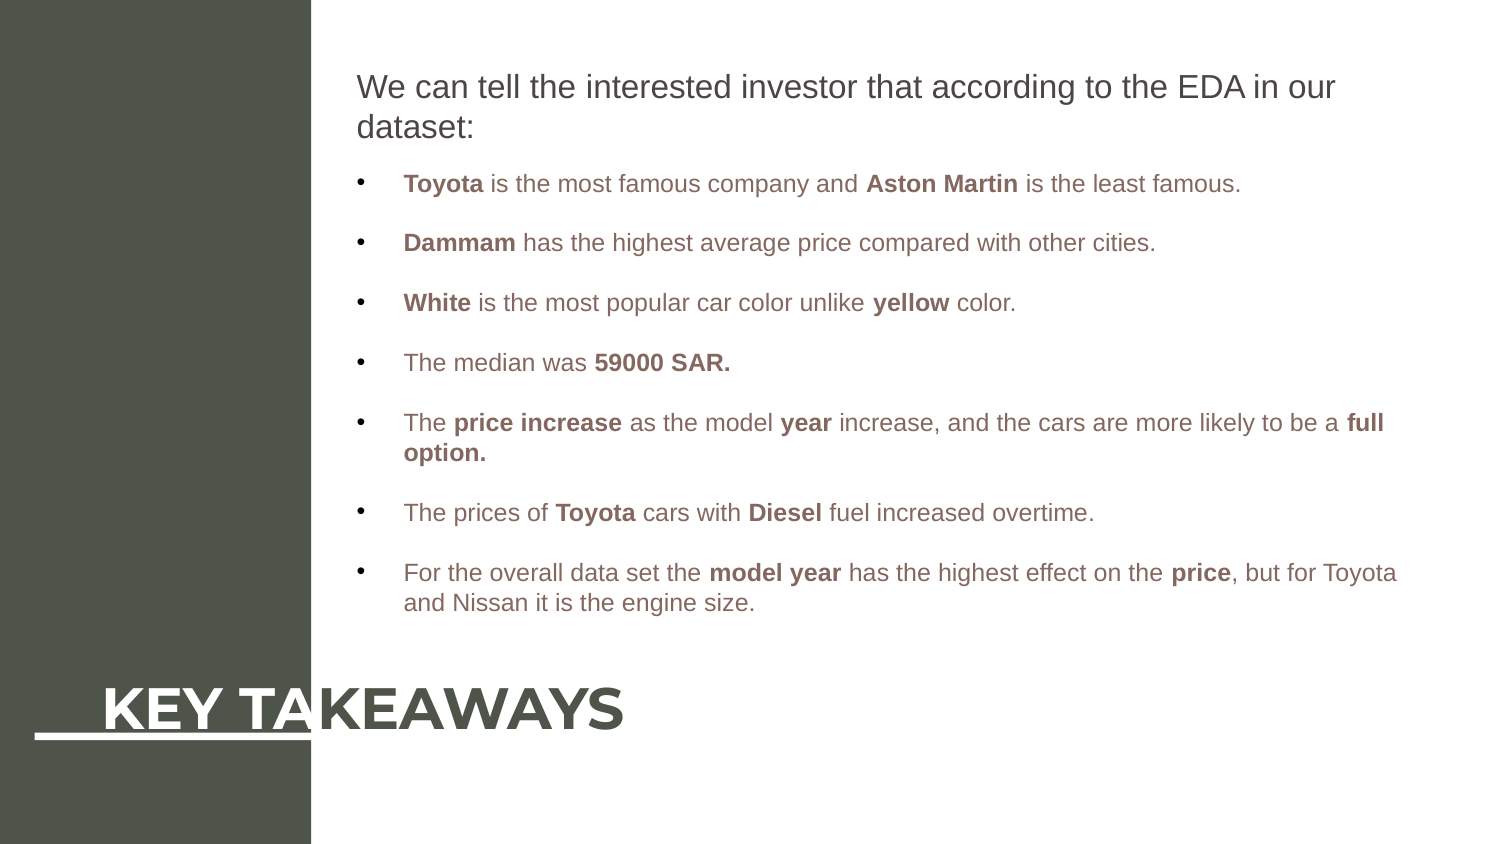

We can tell the interested investor that according to the EDA in our dataset:
Toyota is the most famous company and Aston Martin is the least famous.

Dammam has the highest average price compared with other cities.

White is the most popular car color unlike yellow color.

The median was 59000 SAR.

The price increase as the model year increase, and the cars are more likely to be a full option.

The prices of Toyota cars with Diesel fuel increased overtime.

For the overall data set the model year has the highest effect on the price, but for Toyota and Nissan it is the engine size.

# KEY TAKEAWAYS